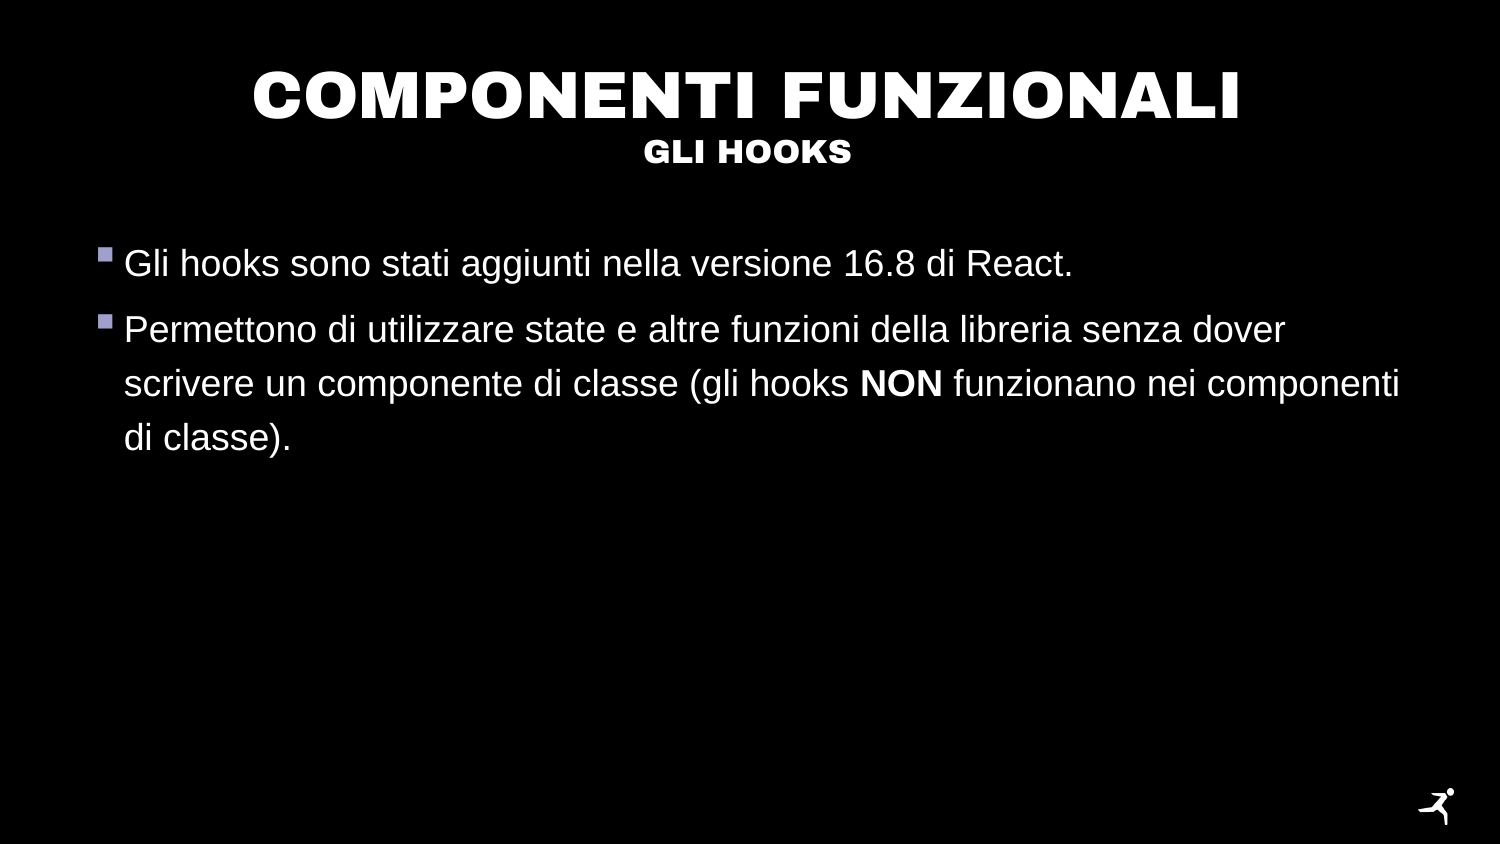

# Componenti funzionali
Gli hooks
Gli hooks sono stati aggiunti nella versione 16.8 di React.
Permettono di utilizzare state e altre funzioni della libreria senza dover scrivere un componente di classe (gli hooks NON funzionano nei componenti di classe).